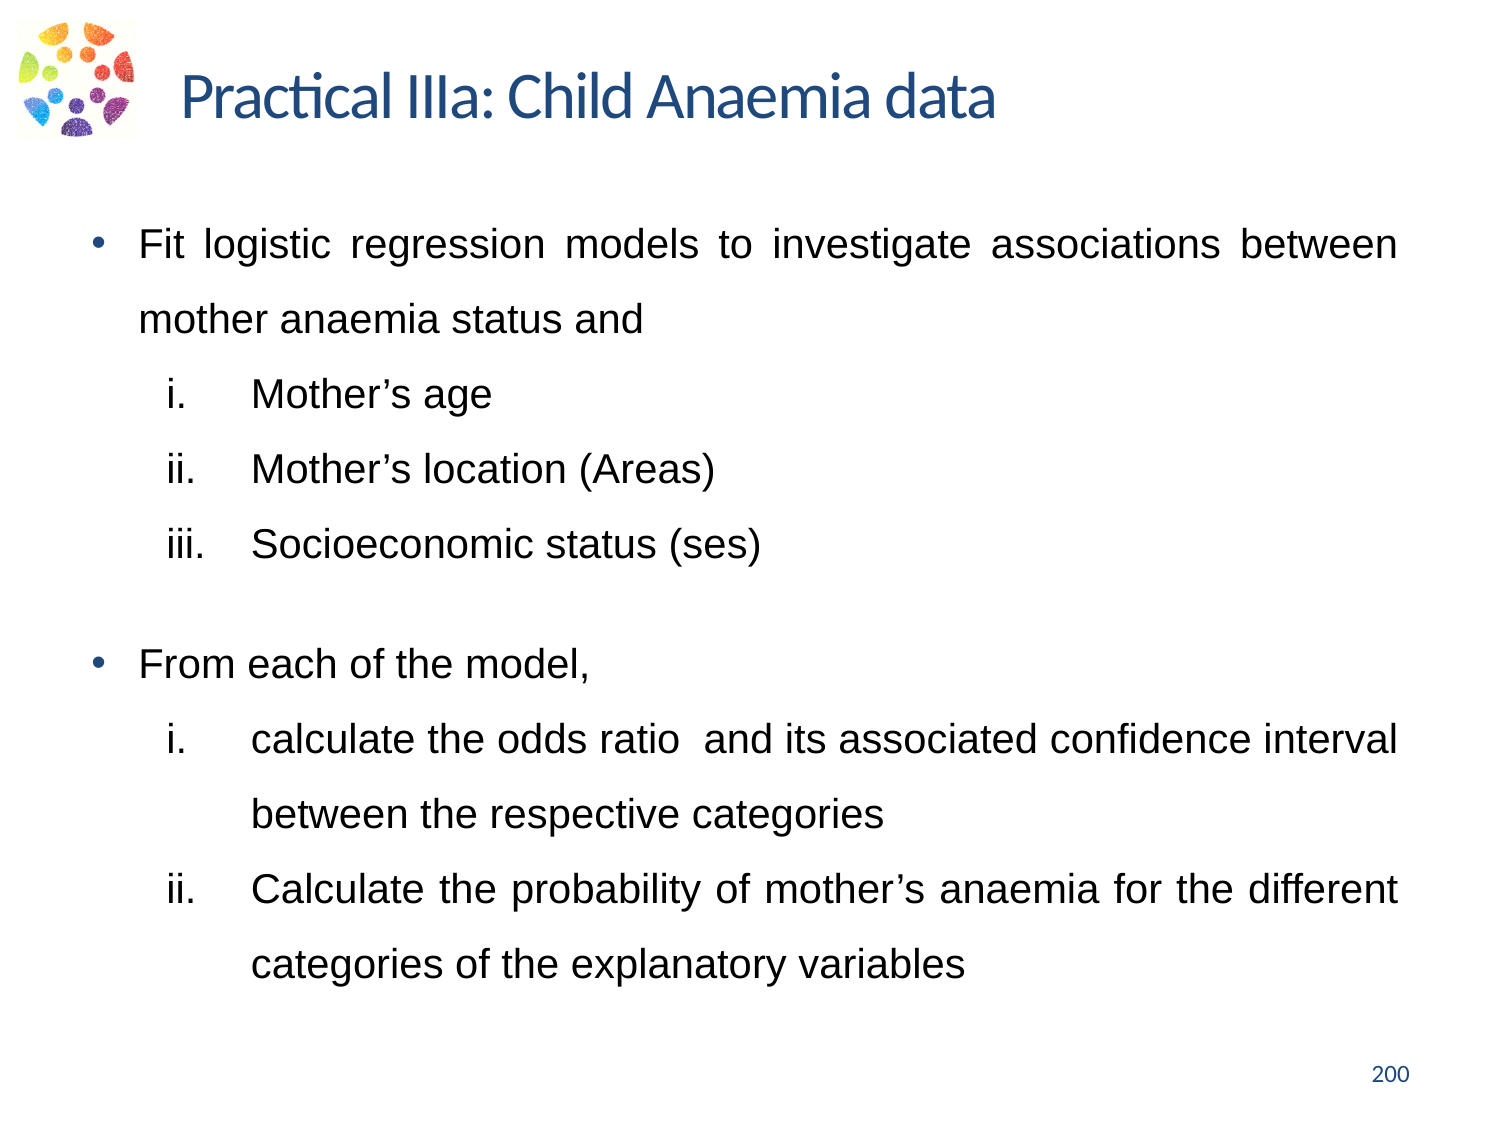

Practical IIIa: Child Anaemia data
Fit logistic regression models to investigate associations between mother anaemia status and
Mother’s age
Mother’s location (Areas)
Socioeconomic status (ses)

From each of the model,
calculate the odds ratio  and its associated confidence interval between the respective categories
Calculate the probability of mother’s anaemia for the different categories of the explanatory variables

200